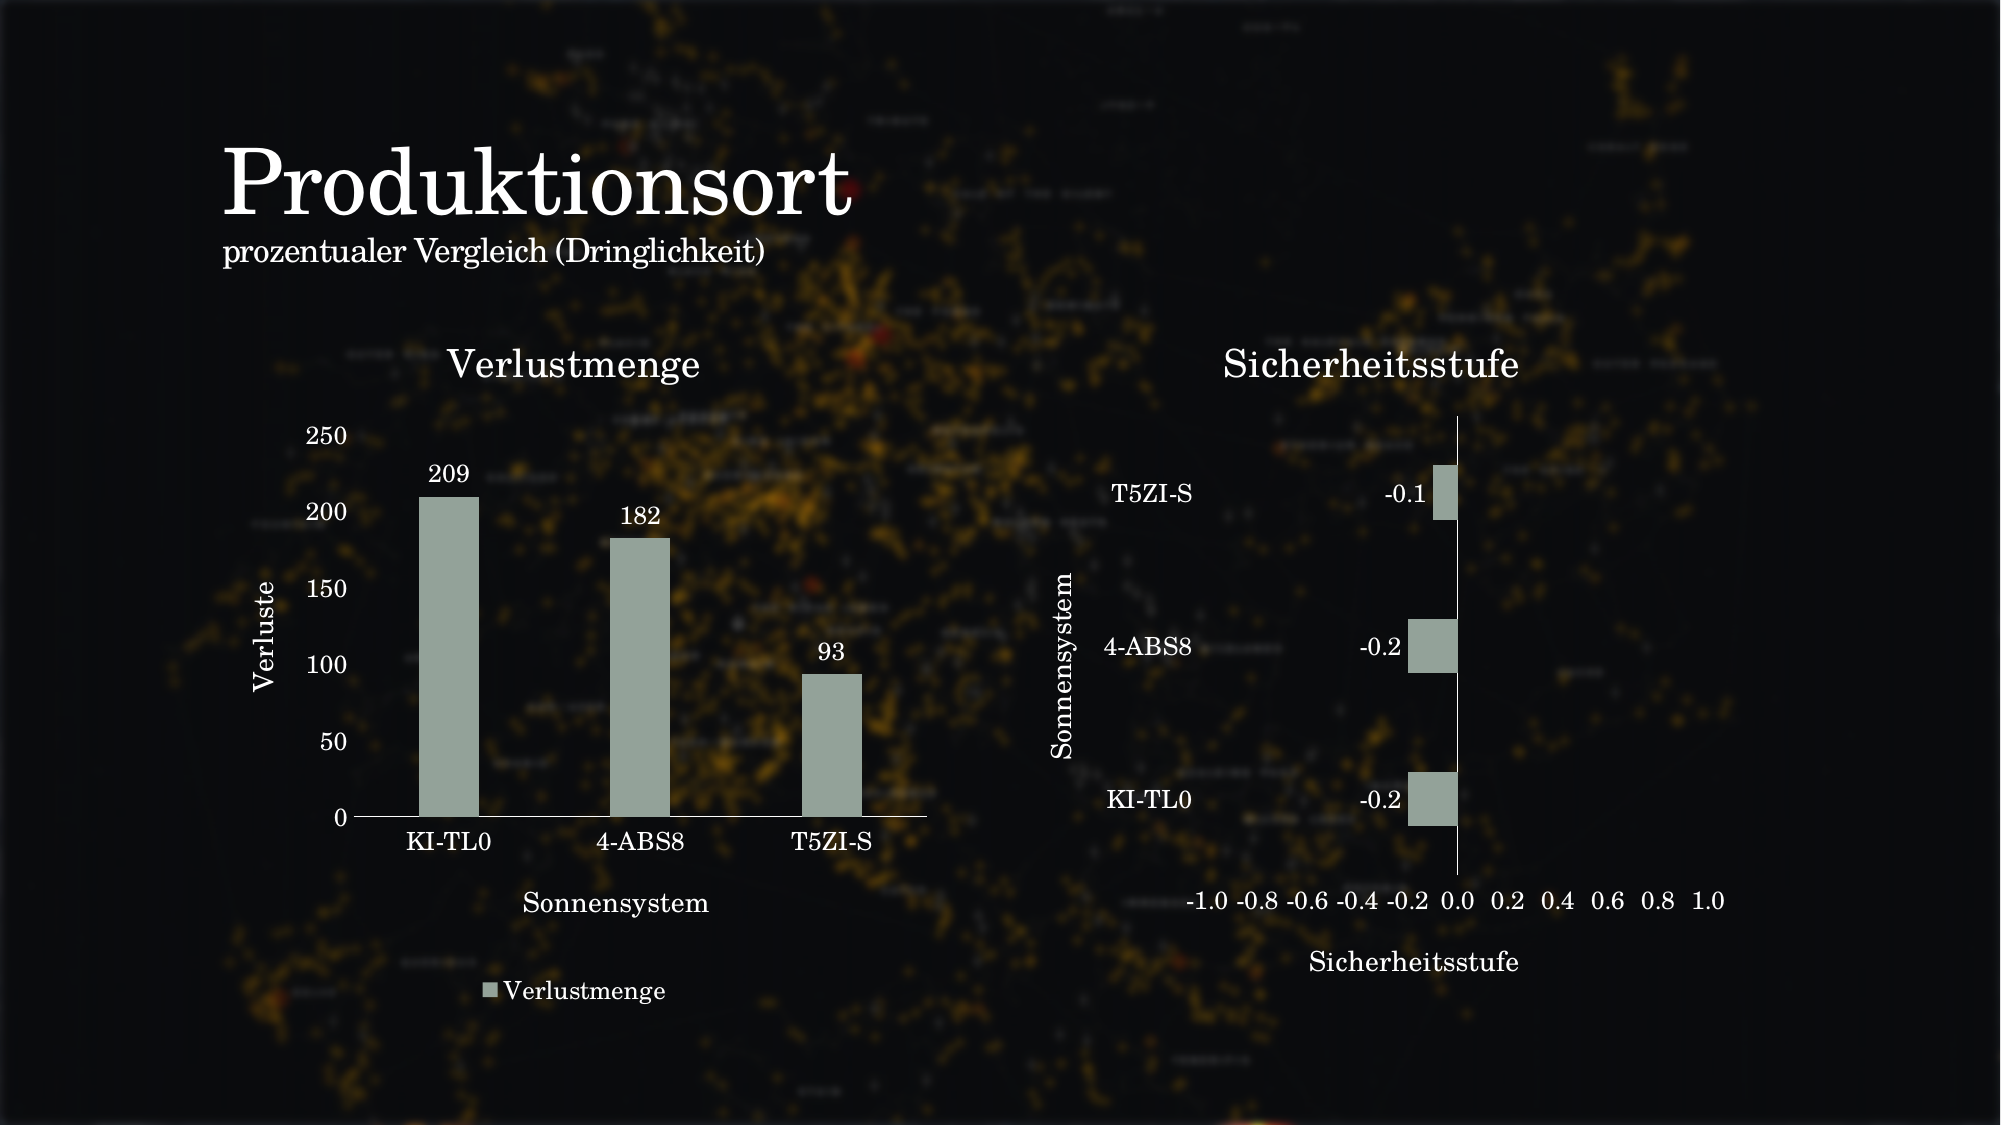

# Produktionsort prozentualer Vergleich (Dringlichkeit)

### Chart:

| Category | Verlustmenge |
|---|---|
| KI-TL0 | 209.0 |
| 4-ABS8 | 182.0 |
| T5ZI-S | 93.0 |

### Chart:

| Category | Sicherheitsstufe |
|---|---|
| KI-TL0 | -0.2 |
| 4-ABS8 | -0.2 |
| T5ZI-S | -0.1 |